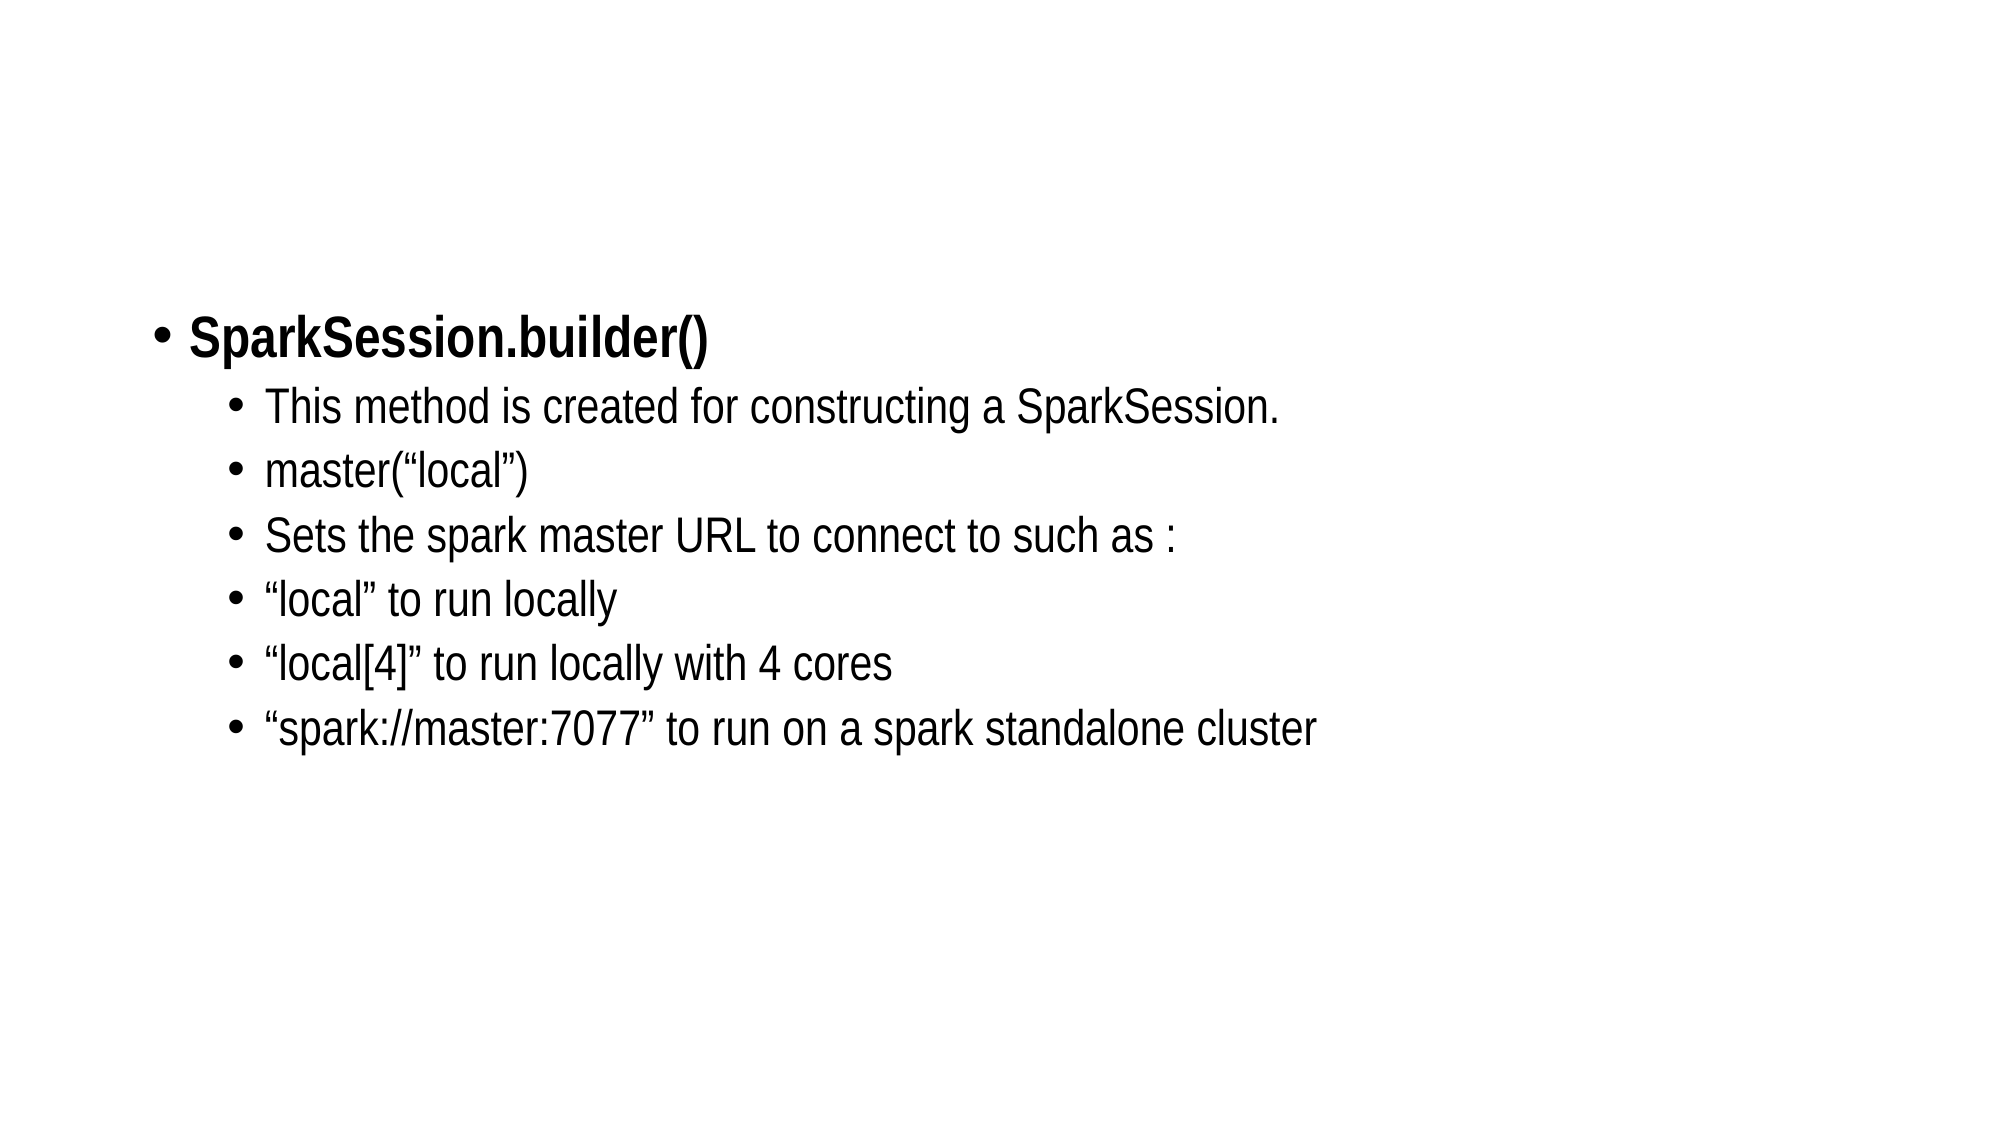

#
SparkSession.builder()
This method is created for constructing a SparkSession.
master(“local”)
Sets the spark master URL to connect to such as :
“local” to run locally
“local[4]” to run locally with 4 cores
“spark://master:7077” to run on a spark standalone cluster